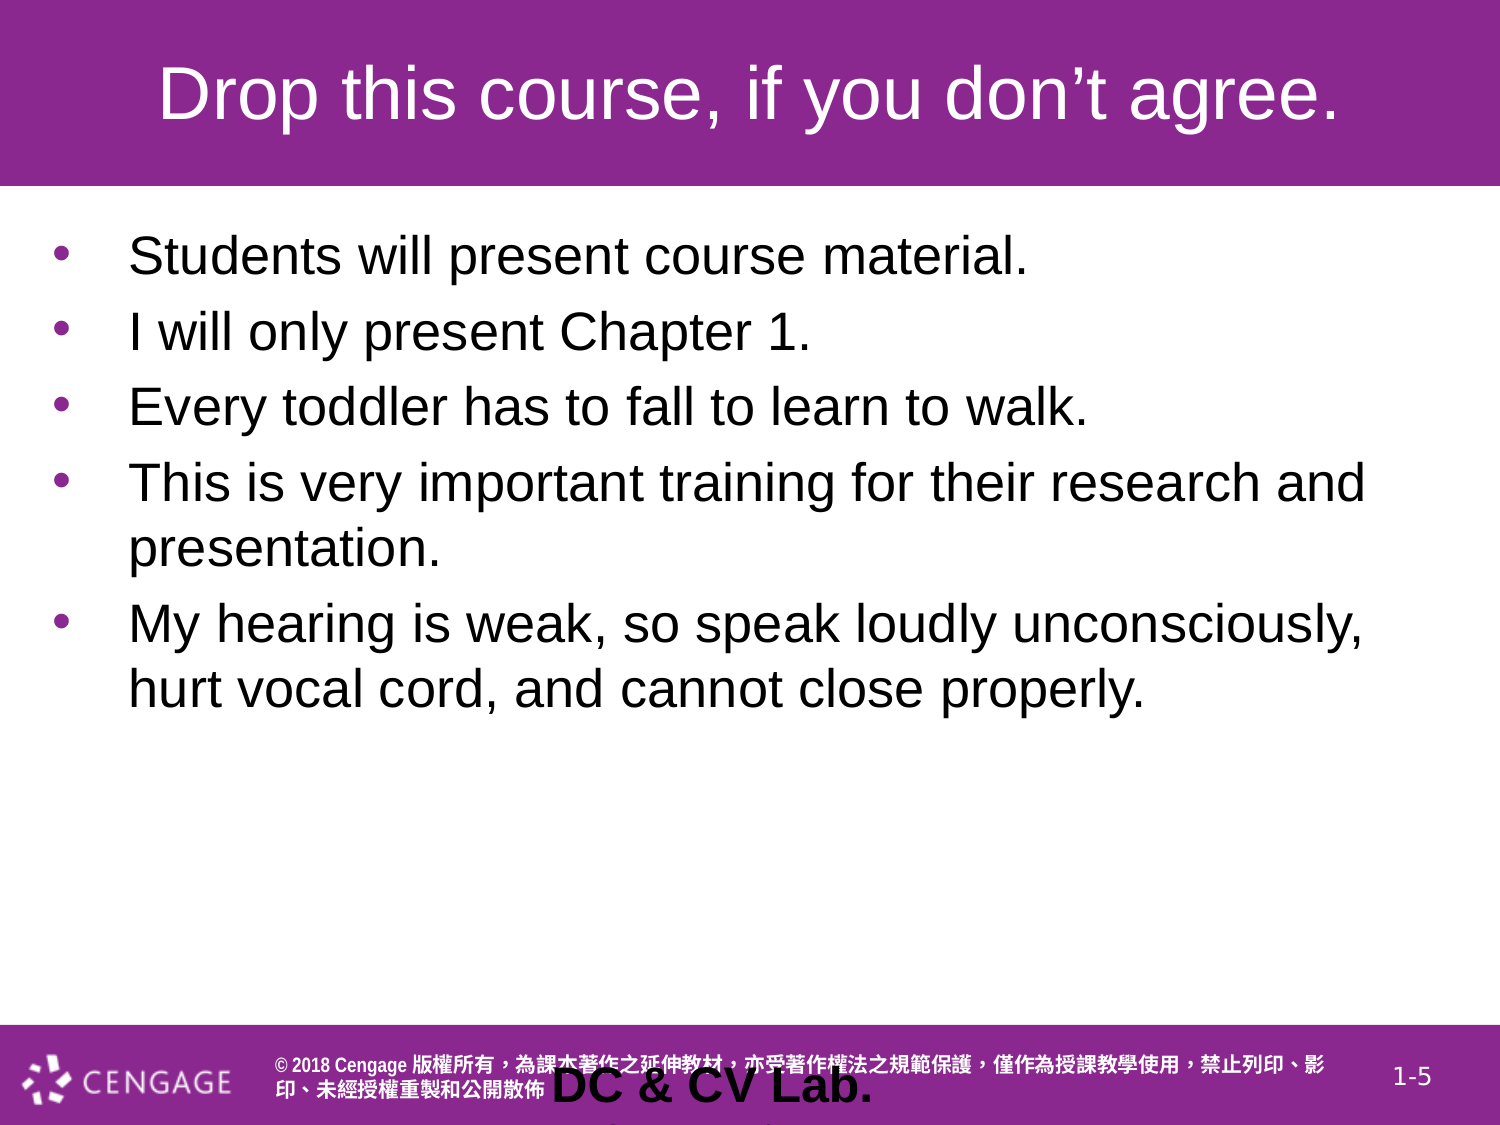

# Drop this course, if you don’t agree.
Students will present course material.
I will only present Chapter 1.
Every toddler has to fall to learn to walk.
This is very important training for their research and presentation.
My hearing is weak, so speak loudly unconsciously, hurt vocal cord, and cannot close properly.

DC & CV Lab.
 CSIE NTU